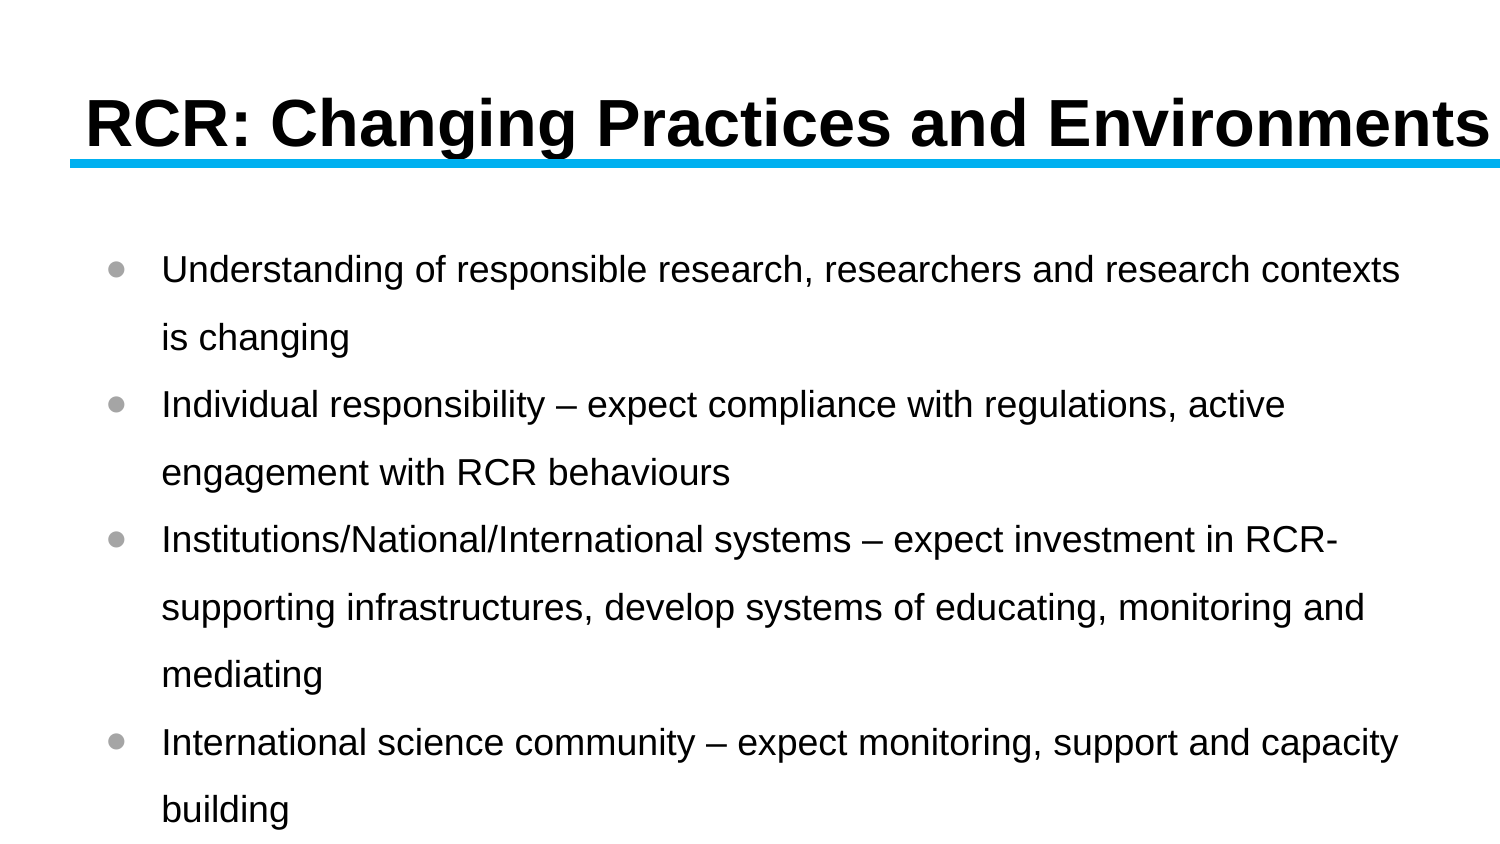

# RCR: Changing Practices and Environments
Understanding of responsible research, researchers and research contexts is changing
Individual responsibility – expect compliance with regulations, active engagement with RCR behaviours
Institutions/National/International systems – expect investment in RCR-supporting infrastructures, develop systems of educating, monitoring and mediating
International science community – expect monitoring, support and capacity building